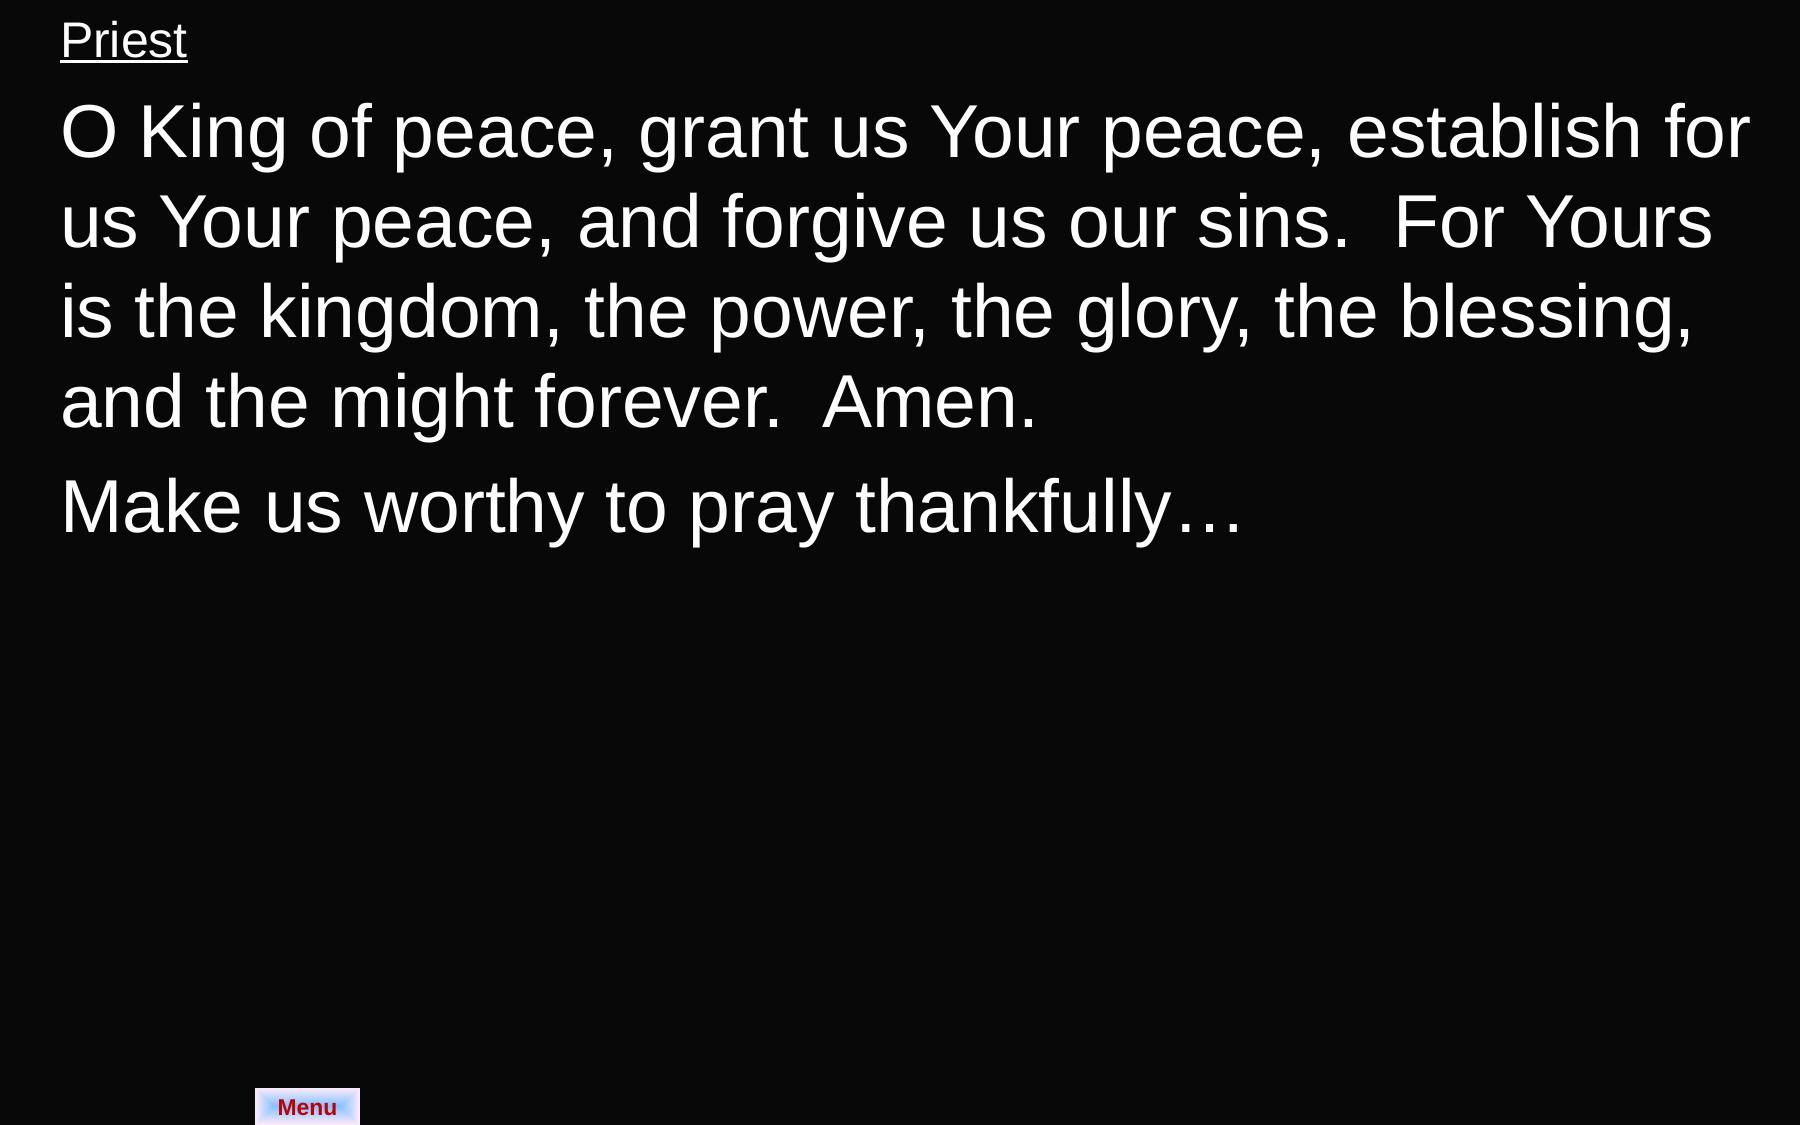

Priest
O King of peace, grant us Your peace, establish for us Your peace, and forgive us our sins.  For Yours is the kingdom, the power, the glory, the blessing, and the might forever.  Amen.
Make us worthy to pray thankfully…

Menu